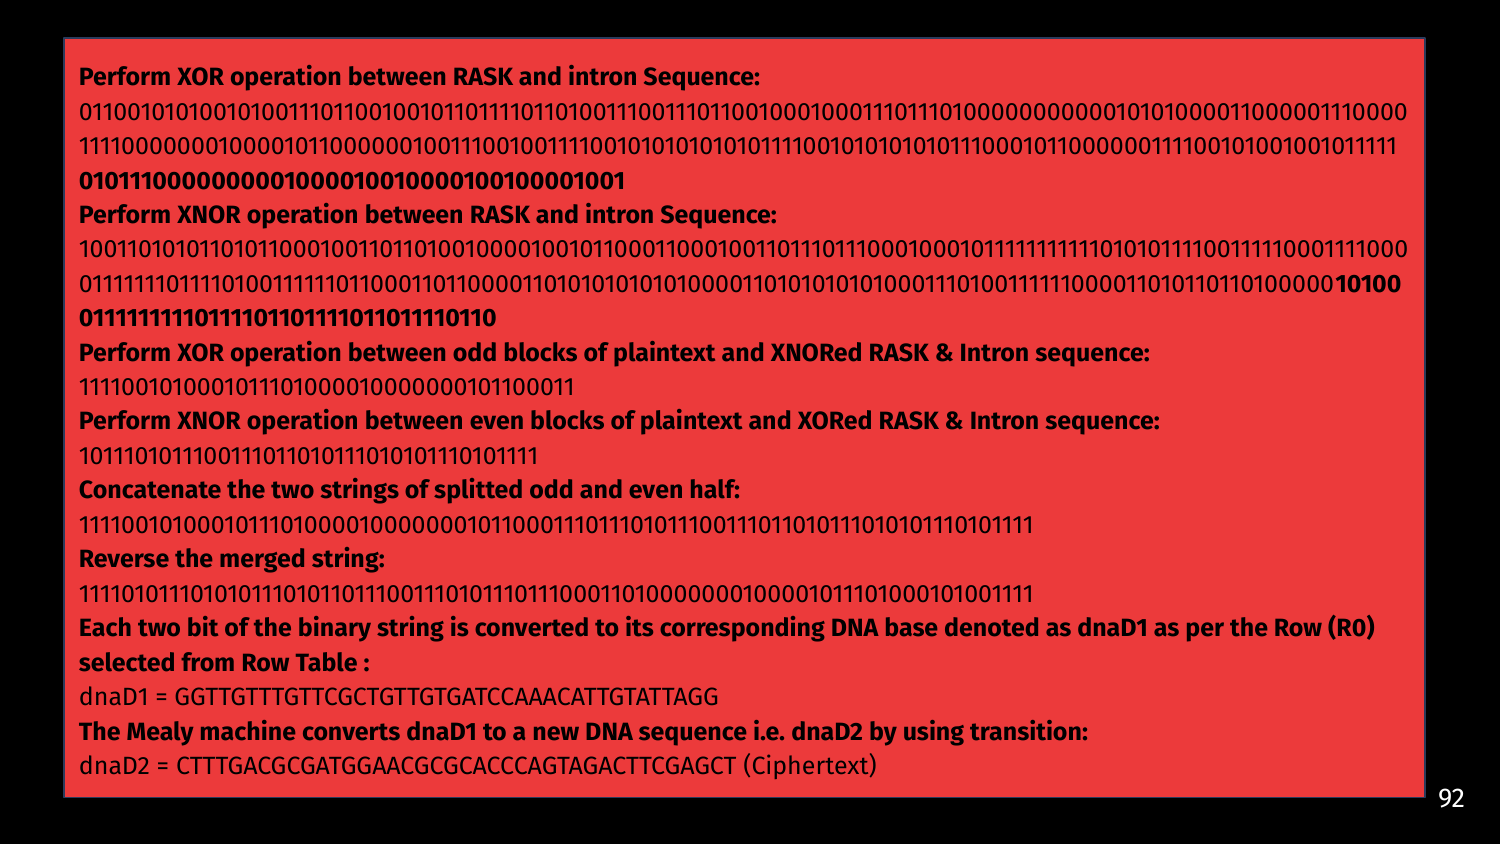

Perform XOR operation between RASK and intron Sequence:
0110010101001010011101100100101101111011010011100111011001000100011101110100000000000101010000110000011100001111000000010000101100000010011100100111100101010101010111100101010101011100010110000001111001010010010111110101110000000001000010010000100100001001
Perform XNOR operation between RASK and intron Sequence:
1001101010110101100010011011010010000100101100011000100110111011100010001011111111111010101111001111100011110000111111101111010011111101100011011000011010101010101000011010101010100011101001111110000110101101101000001010001111111110111101101111011011110110
Perform XOR operation between odd blocks of plaintext and XNORed RASK & Intron sequence:
1111001010001011101000010000000101100011
Perform XNOR operation between even blocks of plaintext and XORed RASK & Intron sequence:
1011101011100111011010111010101110101111
Concatenate the two strings of splitted odd and even half:
11110010100010111010000100000001011000111011101011100111011010111010101110101111
Reverse the merged string:
11110101110101011101011011100111010111011100011010000000100001011101000101001111
Each two bit of the binary string is converted to its corresponding DNA base denoted as dnaD1 as per the Row (R0) selected from Row Table :
dnaD1 = GGTTGTTTGTTCGCTGTTGTGATCCAAACATTGTATTAGG
The Mealy machine converts dnaD1 to a new DNA sequence i.e. dnaD2 by using transition:
dnaD2 = CTTTGACGCGATGGAACGCGCACCCAGTAGACTTCGAGCT (Ciphertext)
#

92